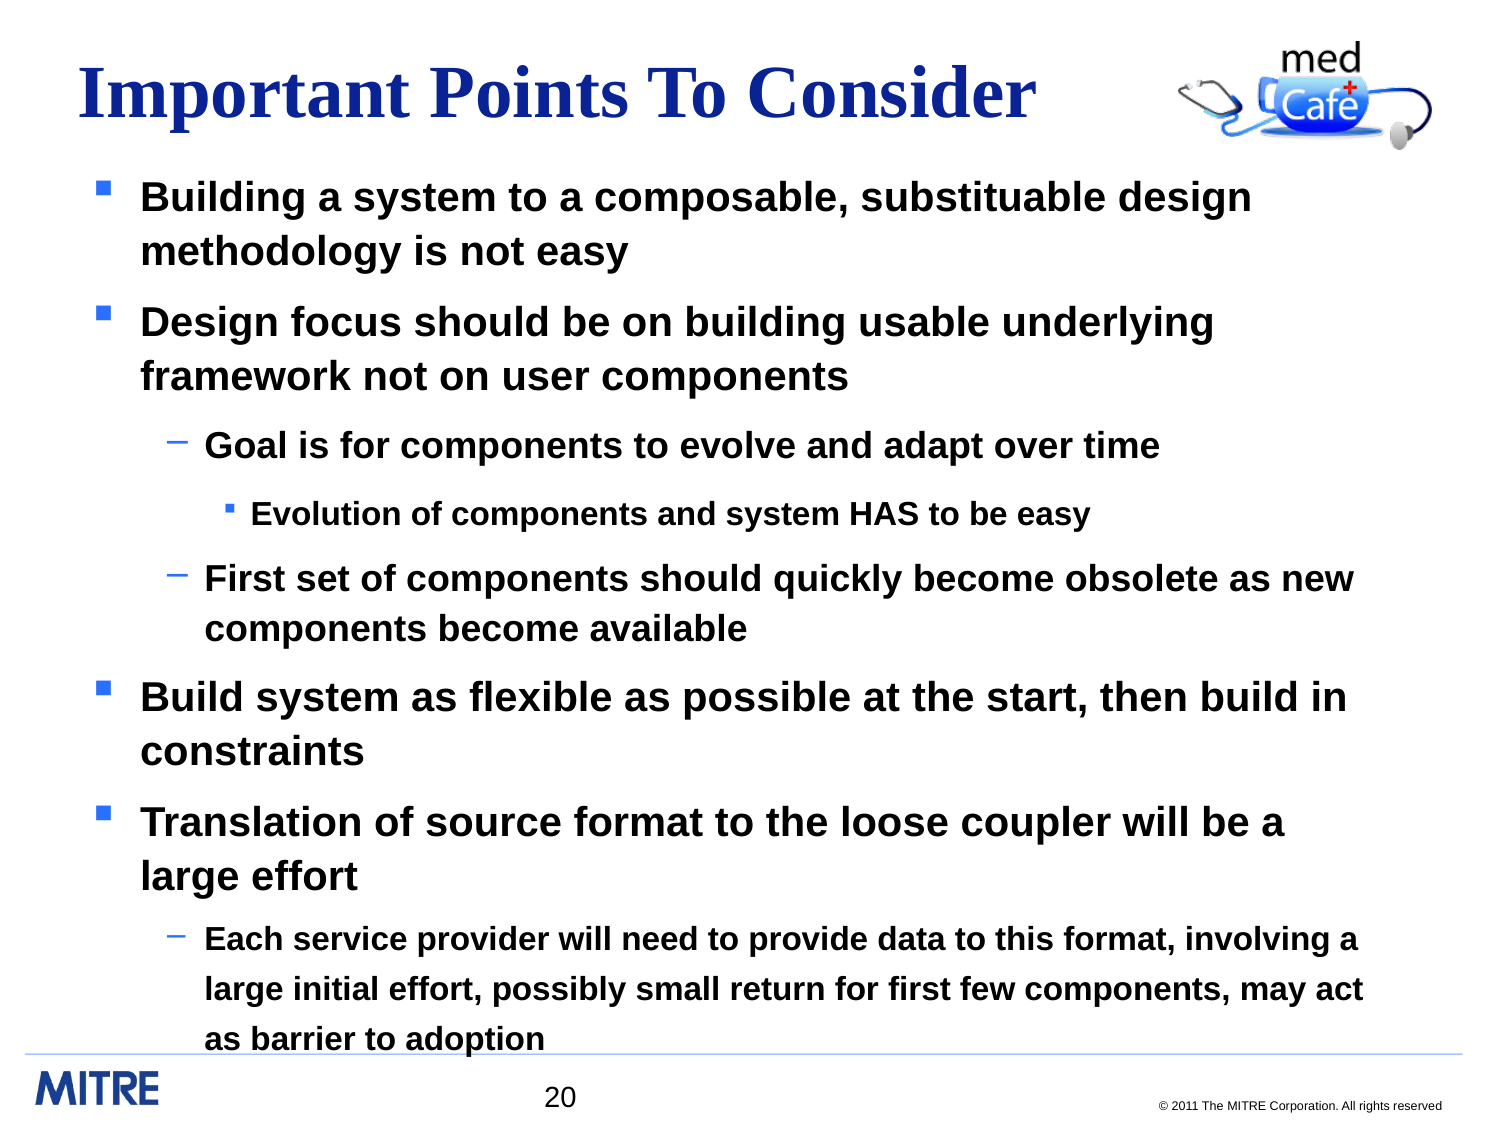

# Important Points To Consider
Building a system to a composable, substituable design methodology is not easy
Design focus should be on building usable underlying framework not on user components
Goal is for components to evolve and adapt over time
Evolution of components and system HAS to be easy
First set of components should quickly become obsolete as new components become available
Build system as flexible as possible at the start, then build in constraints
Translation of source format to the loose coupler will be a large effort
Each service provider will need to provide data to this format, involving a large initial effort, possibly small return for first few components, may act as barrier to adoption